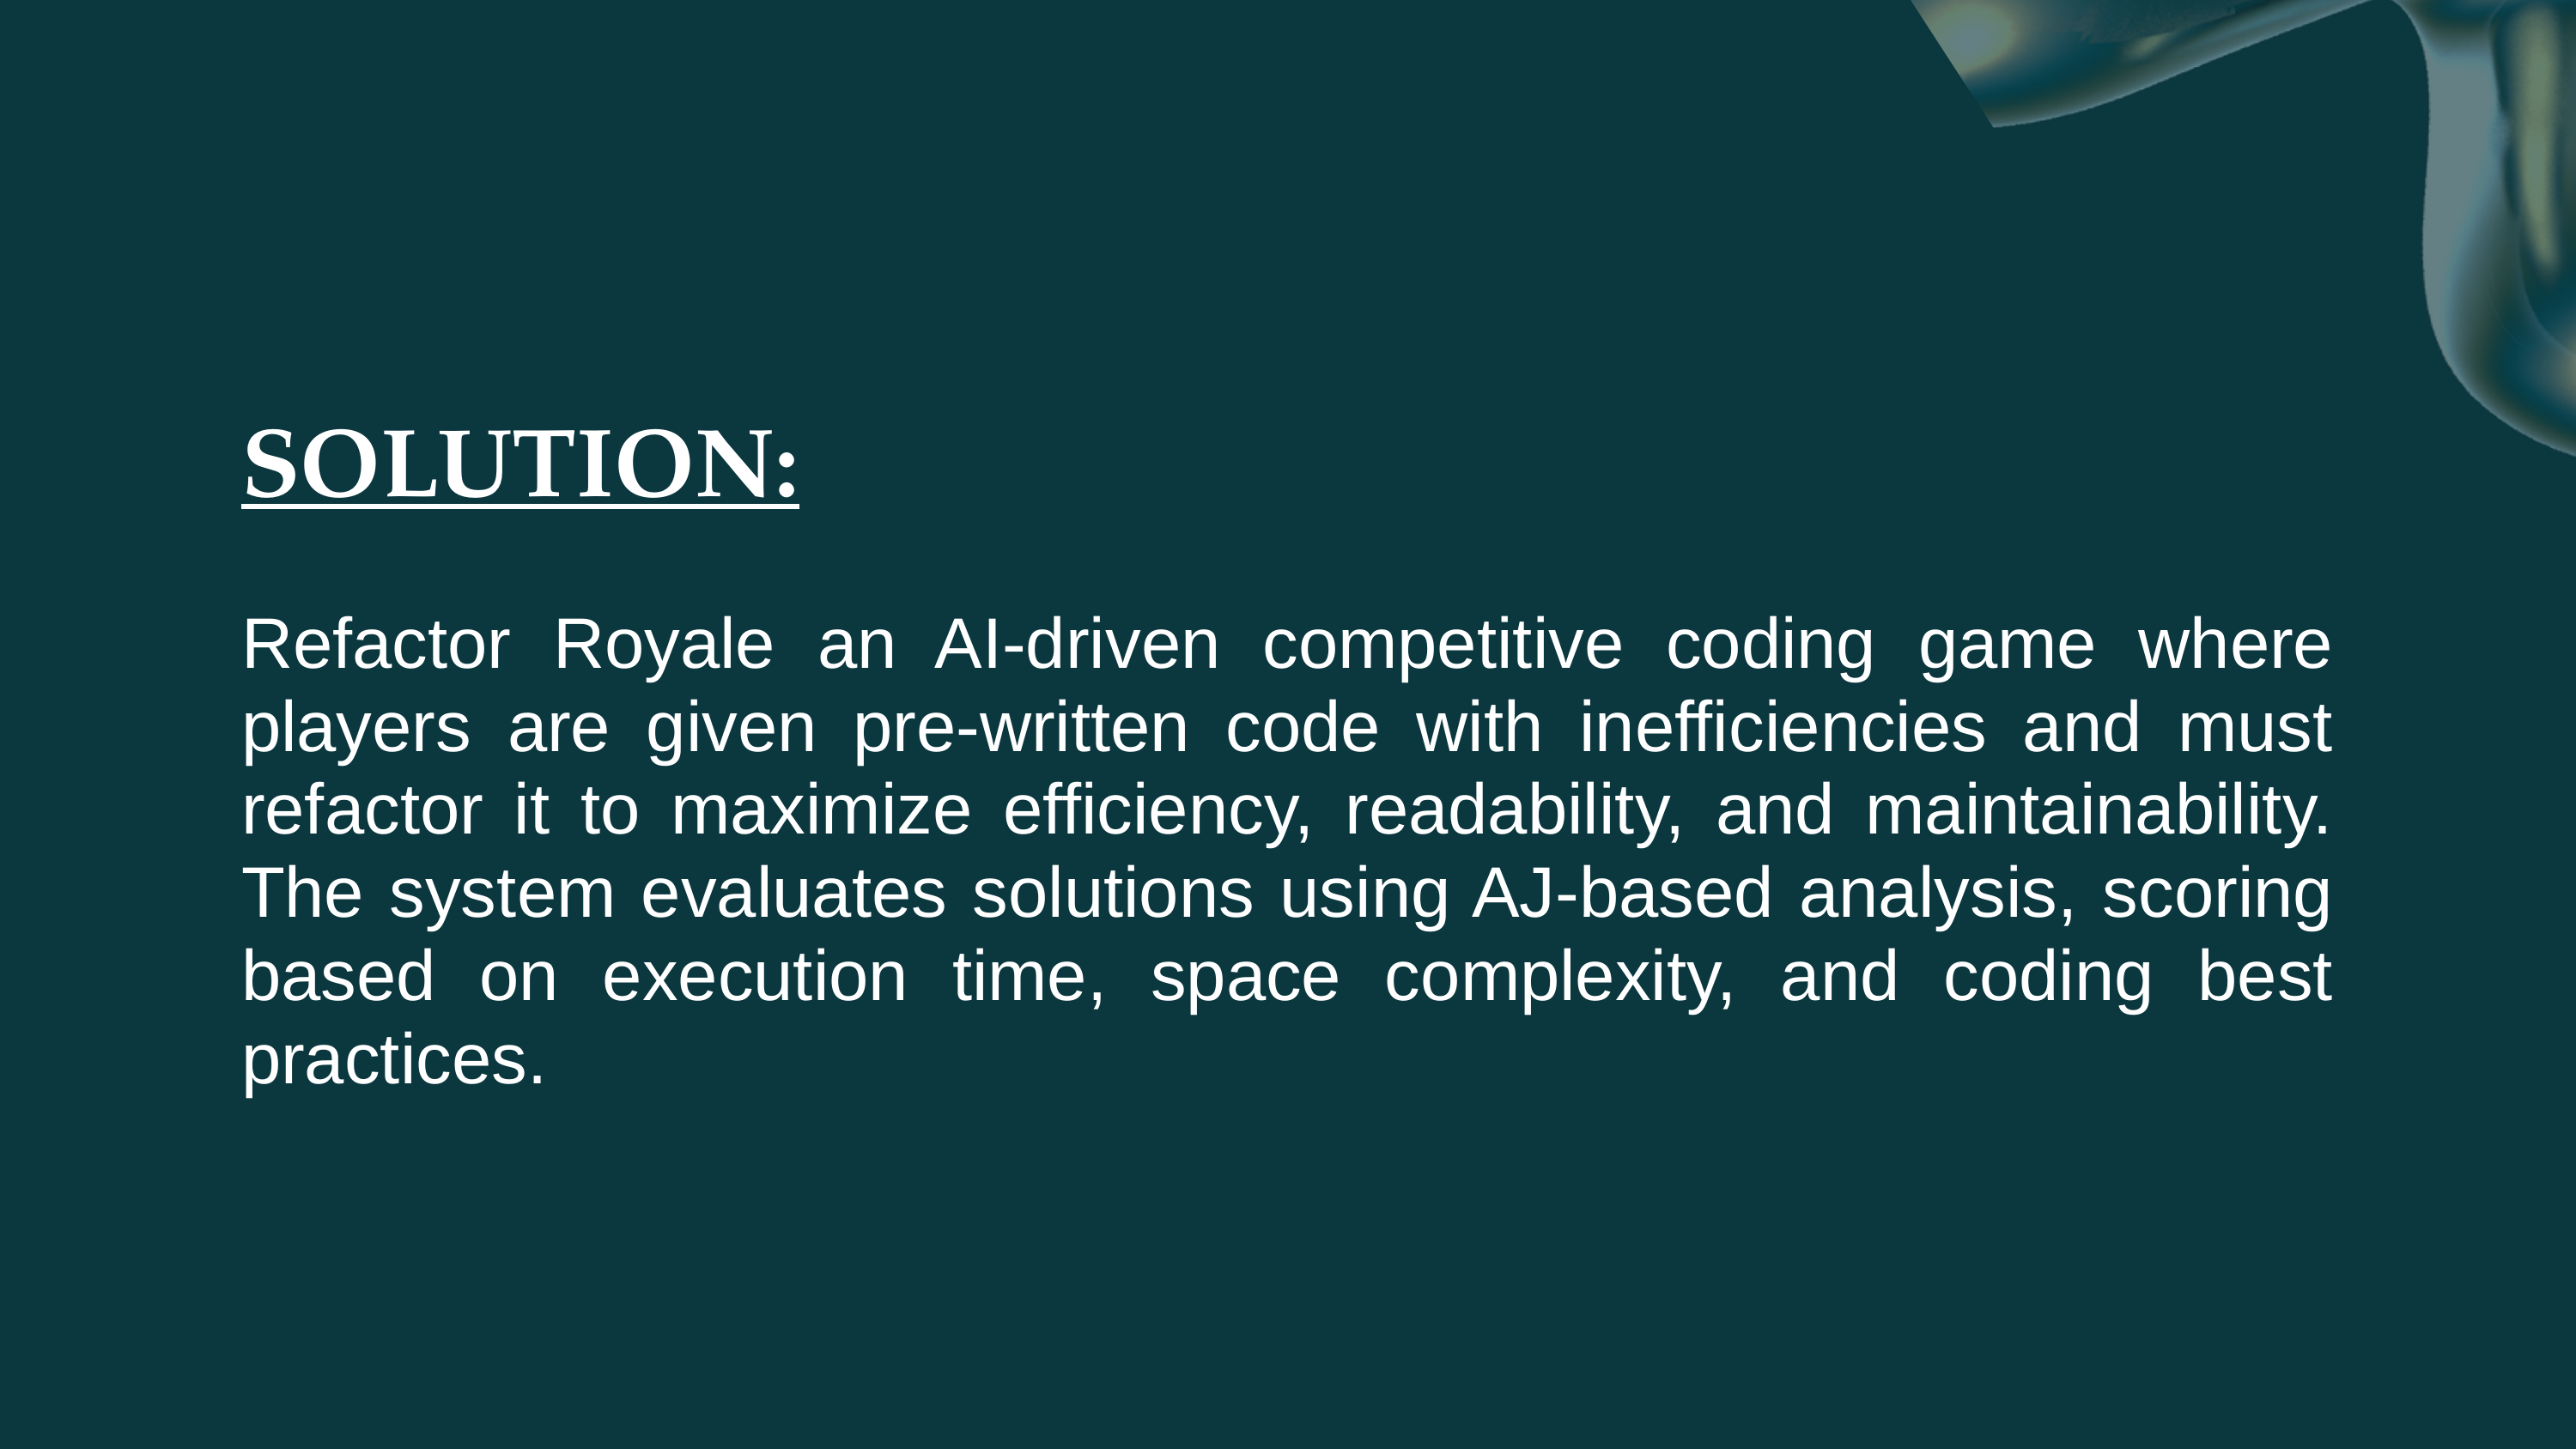

SOLUTION:

Refactor Royale an AI-driven competitive coding game where players are given pre-written code with inefficiencies and must refactor it to maximize efficiency, readability, and maintainability. The system evaluates solutions using AJ-based analysis, scoring based on execution time, space complexity, and coding best practices.